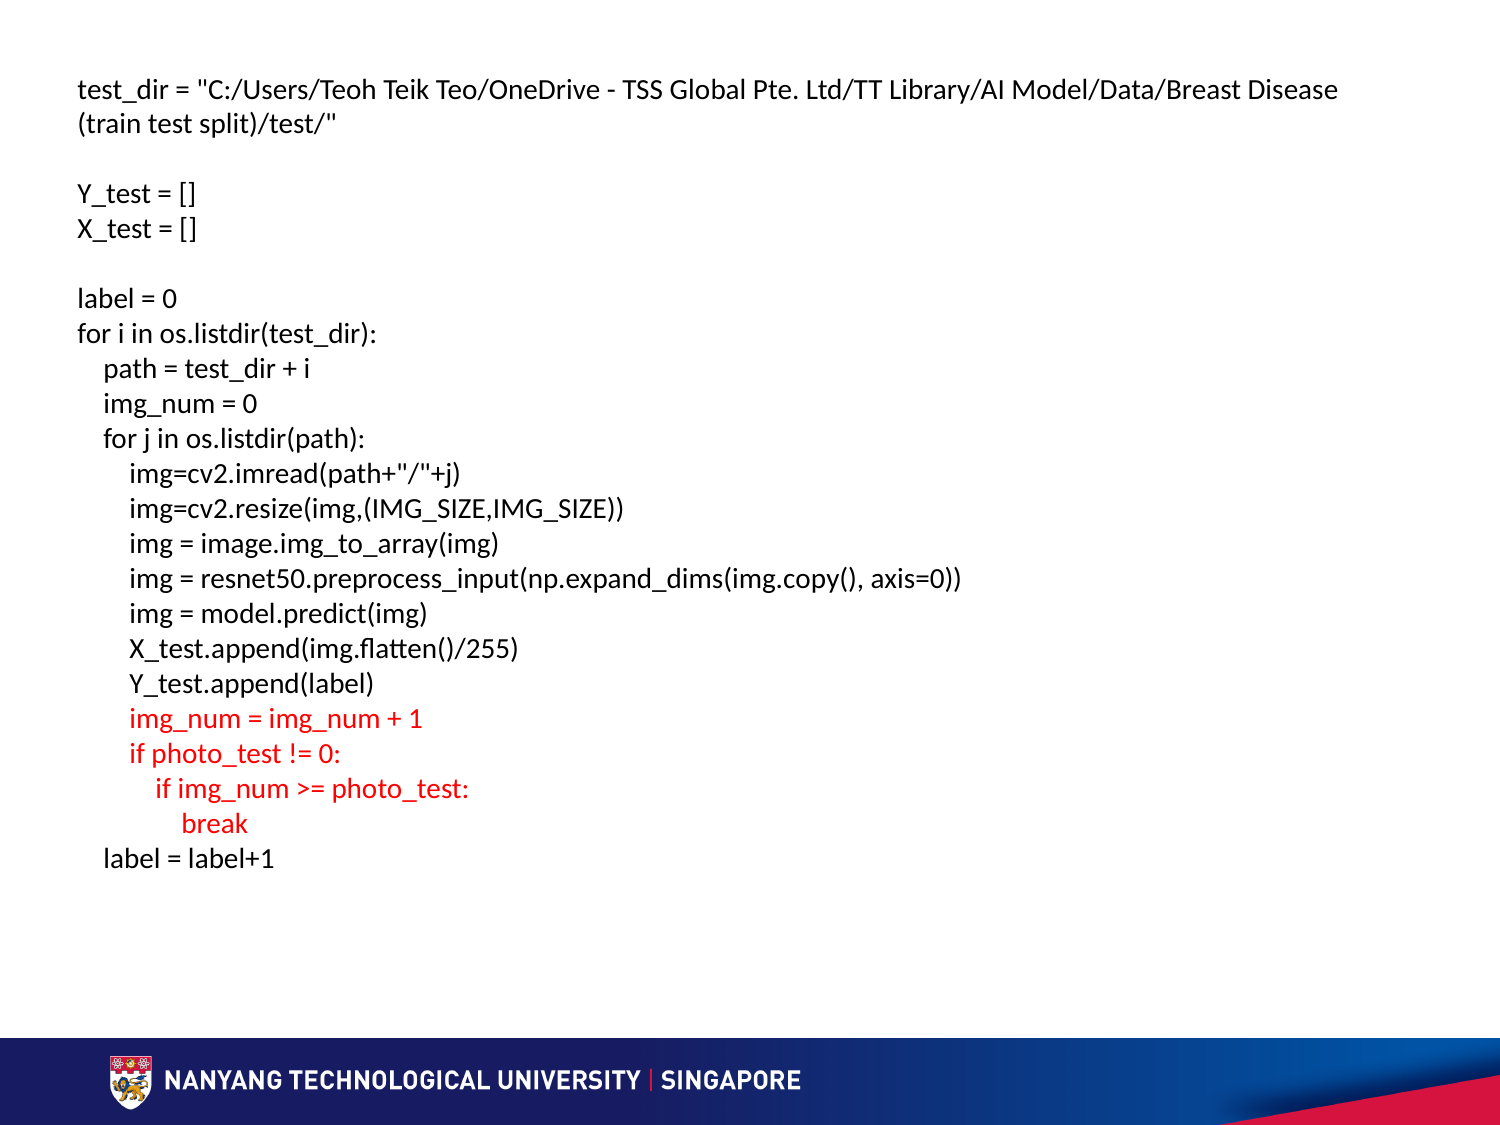

test_dir = "C:/Users/Teoh Teik Teo/OneDrive - TSS Global Pte. Ltd/TT Library/AI Model/Data/Breast Disease (train test split)/test/"

Y_test = []
X_test = []

label = 0
for i in os.listdir(test_dir):
    path = test_dir + i
    img_num = 0
    for j in os.listdir(path):
        img=cv2.imread(path+"/"+j)
        img=cv2.resize(img,(IMG_SIZE,IMG_SIZE))
        img = image.img_to_array(img)
        img = resnet50.preprocess_input(np.expand_dims(img.copy(), axis=0))
        img = model.predict(img)
        X_test.append(img.flatten()/255)
        Y_test.append(label)
        img_num = img_num + 1
        if photo_test != 0:
            if img_num >= photo_test:
                break
    label = label+1